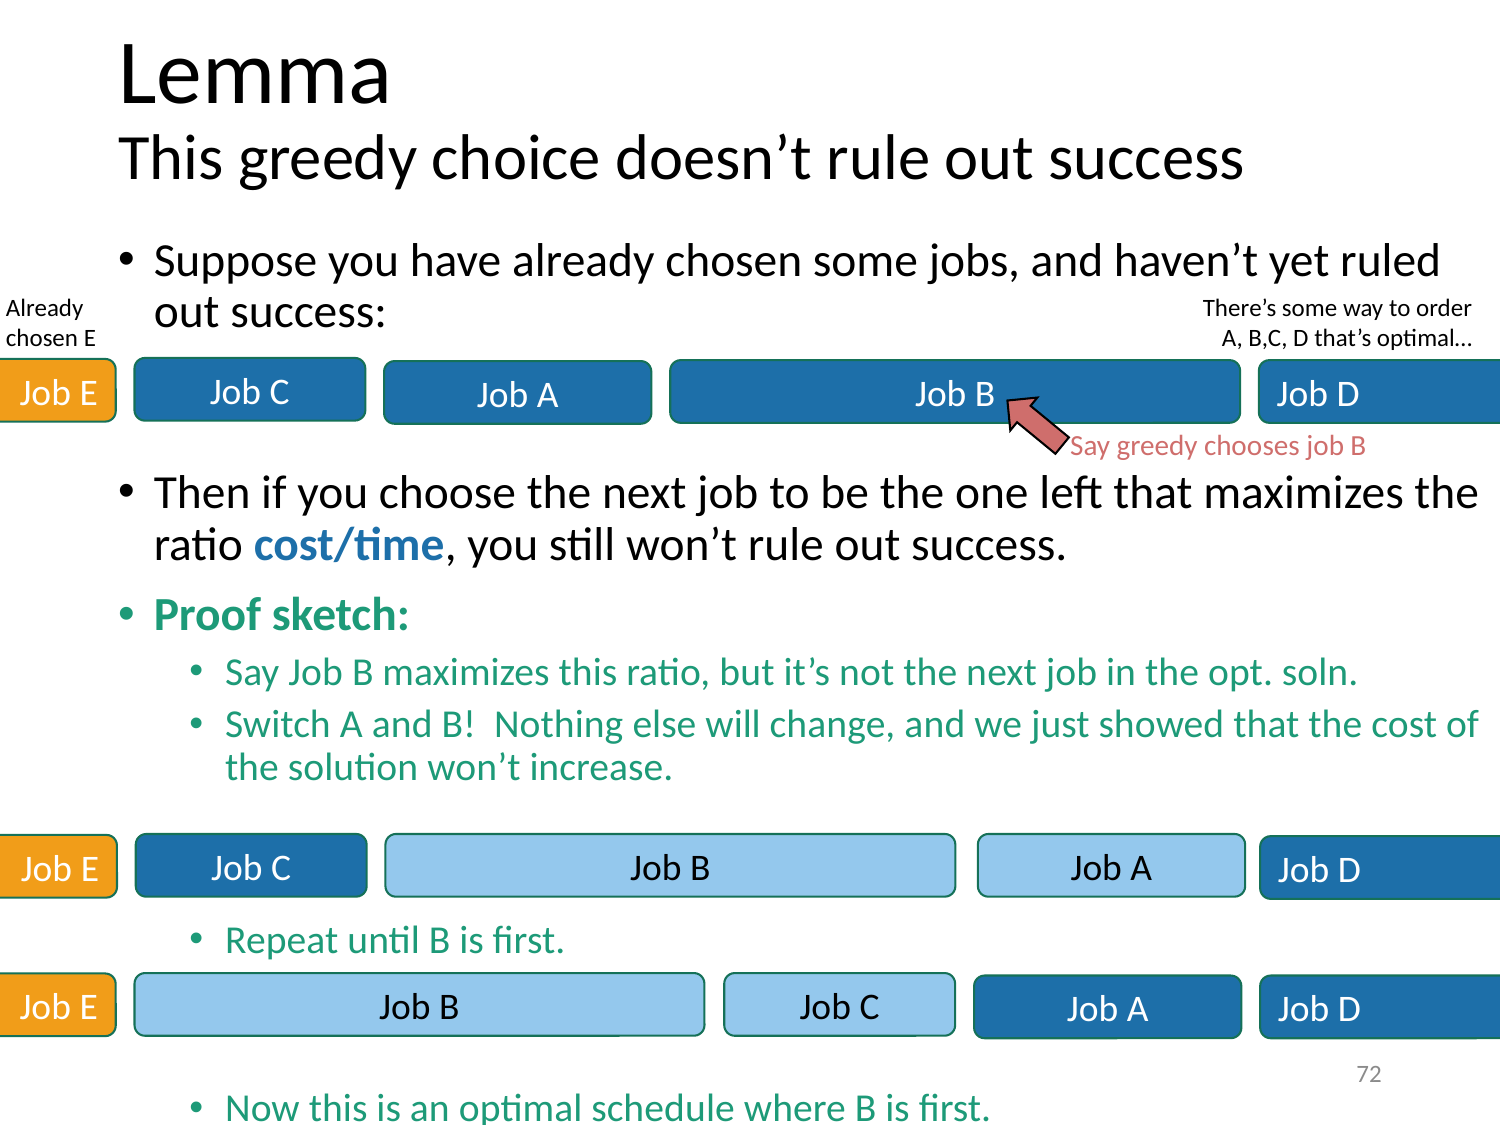

# Lemma This greedy choice doesn’t rule out success
Suppose you have already chosen some jobs, and haven’t yet ruled out success:

Then if you choose the next job to be the one left that maximizes the ratio cost/time, you still won’t rule out success.
Proof sketch:
Say Job B maximizes this ratio, but it’s not the next job in the opt. soln.
Switch A and B!  Nothing else will change, and we just showed that the cost of the solution won’t increase.

Repeat until B is first.

Now this is an optimal schedule where B is first.
There’s some way to order A, B,C, D that’s optimal…
Already chosen E
Job C
Job E
Job B
Job D
Job A

Say greedy chooses job B
Job C
Job B
Job A
Job E
Job D
Job B
Job C
Job E
Job A
Job D
72